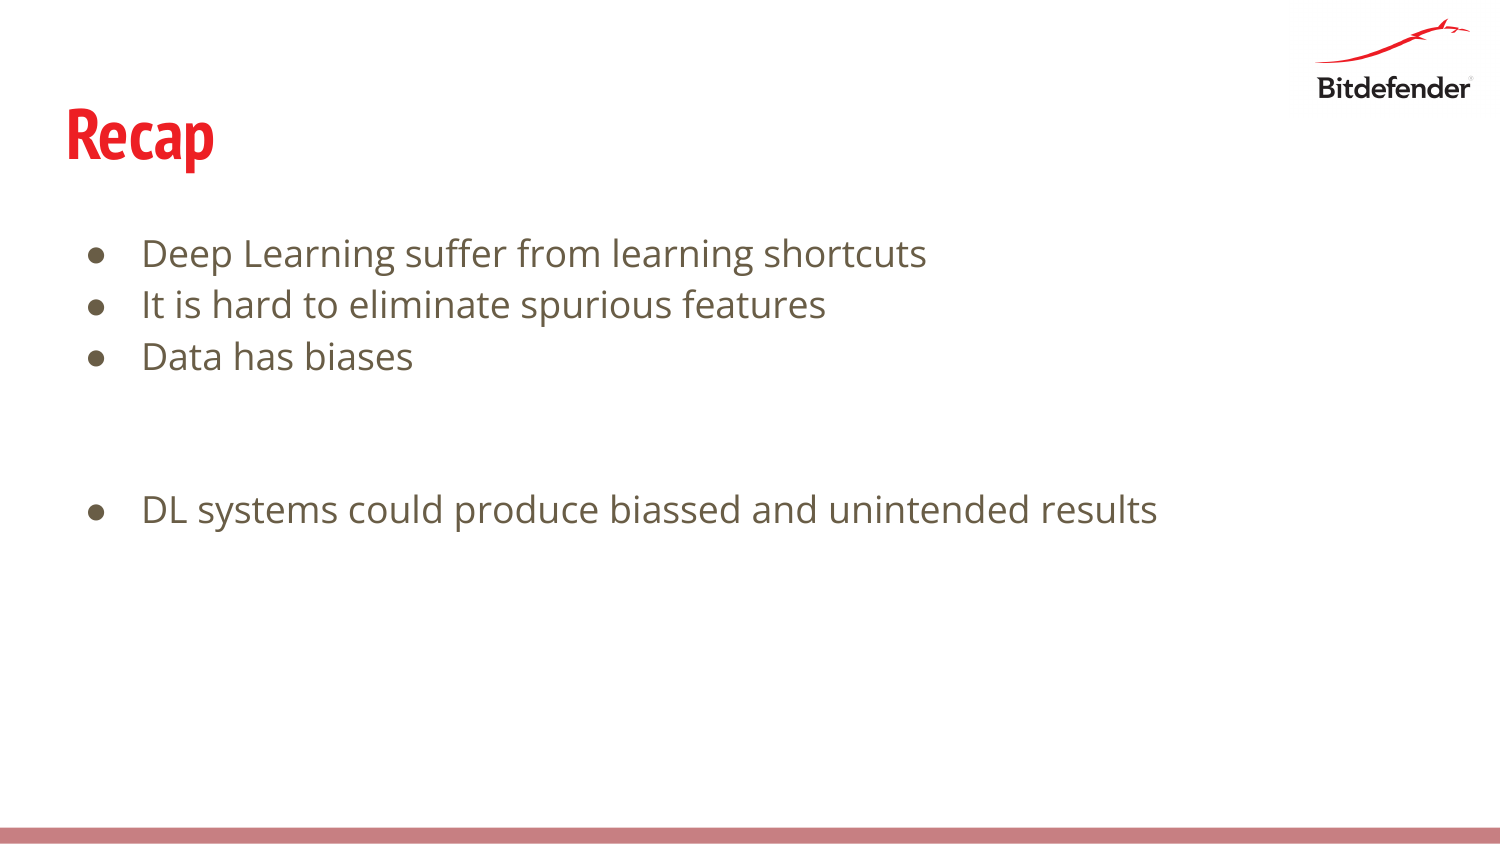

# Recap
Deep Learning suffer from learning shortcuts
It is hard to eliminate spurious features
Data has biases

DL systems could produce biassed and unintended results